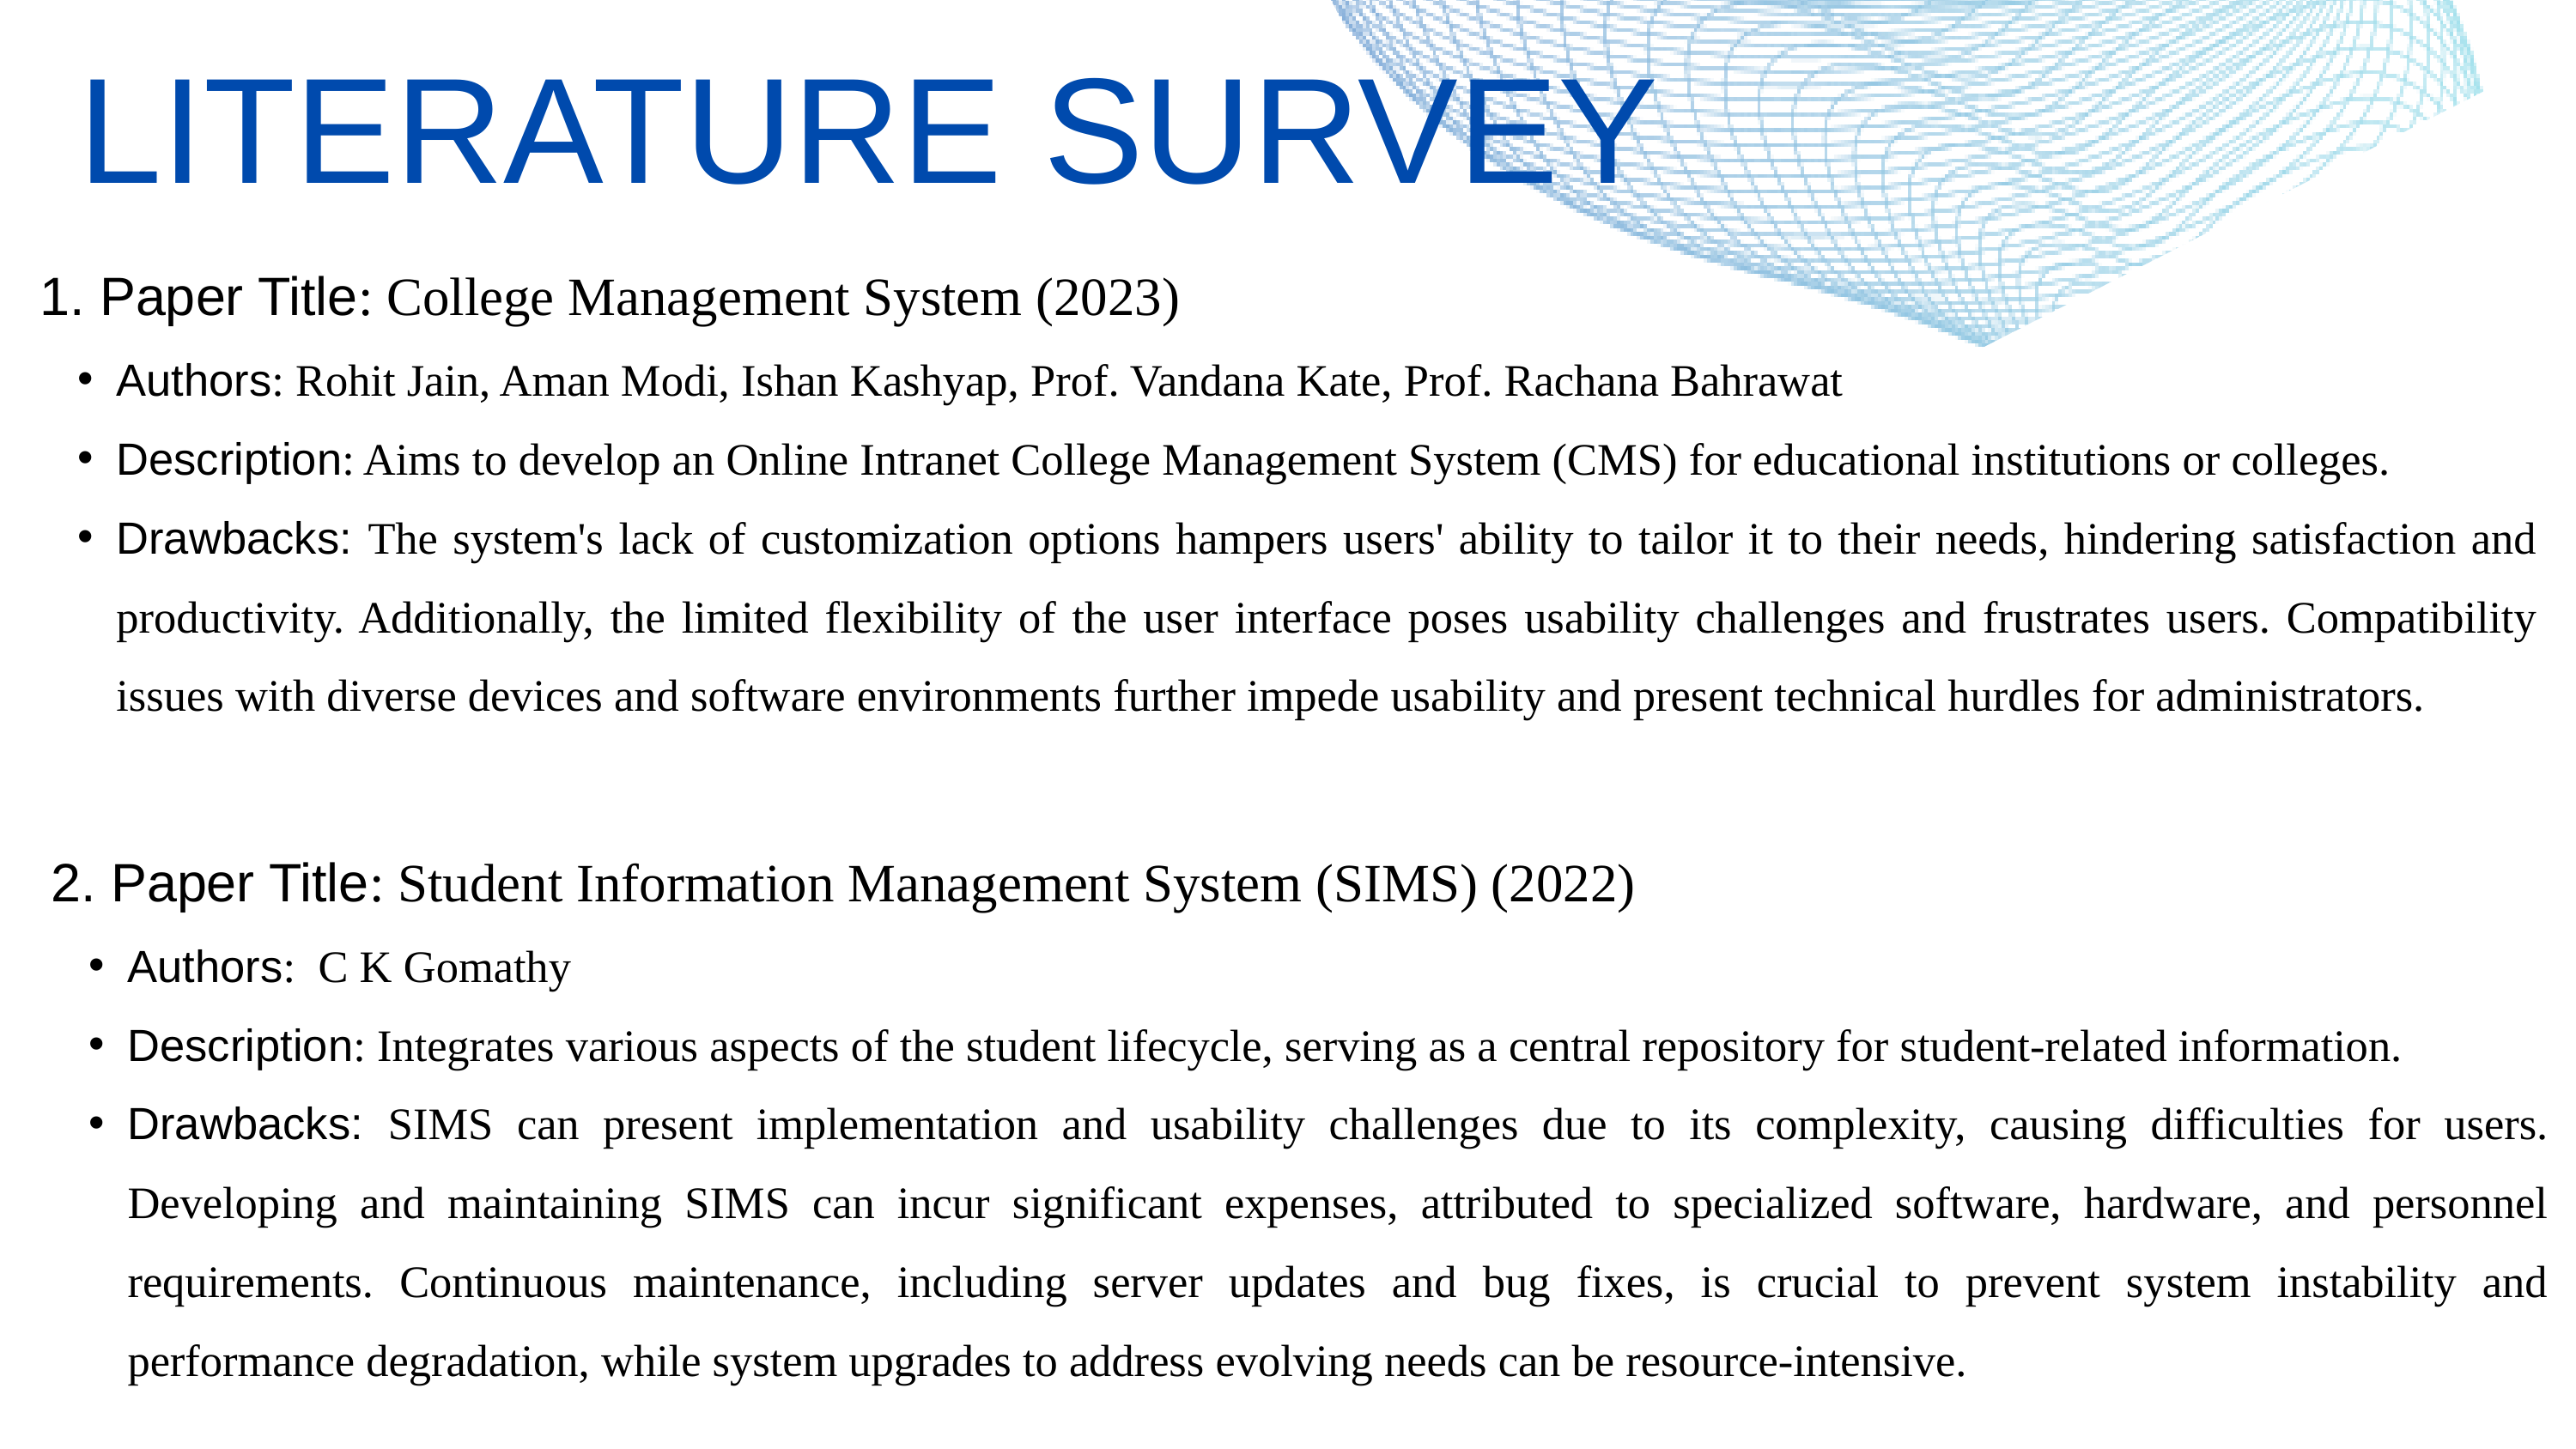

LITERATURE SURVEY

1. Paper Title: College Management System (2023)
Authors: Rohit Jain, Aman Modi, Ishan Kashyap, Prof. Vandana Kate, Prof. Rachana Bahrawat
Description: Aims to develop an Online Intranet College Management System (CMS) for educational institutions or colleges.
Drawbacks: The system's lack of customization options hampers users' ability to tailor it to their needs, hindering satisfaction and productivity. Additionally, the limited flexibility of the user interface poses usability challenges and frustrates users. Compatibility issues with diverse devices and software environments further impede usability and present technical hurdles for administrators.

2. Paper Title: Student Information Management System (SIMS) (2022)
Authors:  C K Gomathy
Description: Integrates various aspects of the student lifecycle, serving as a central repository for student-related information.
Drawbacks: SIMS can present implementation and usability challenges due to its complexity, causing difficulties for users. Developing and maintaining SIMS can incur significant expenses, attributed to specialized software, hardware, and personnel requirements. Continuous maintenance, including server updates and bug fixes, is crucial to prevent system instability and performance degradation, while system upgrades to address evolving needs can be resource-intensive.